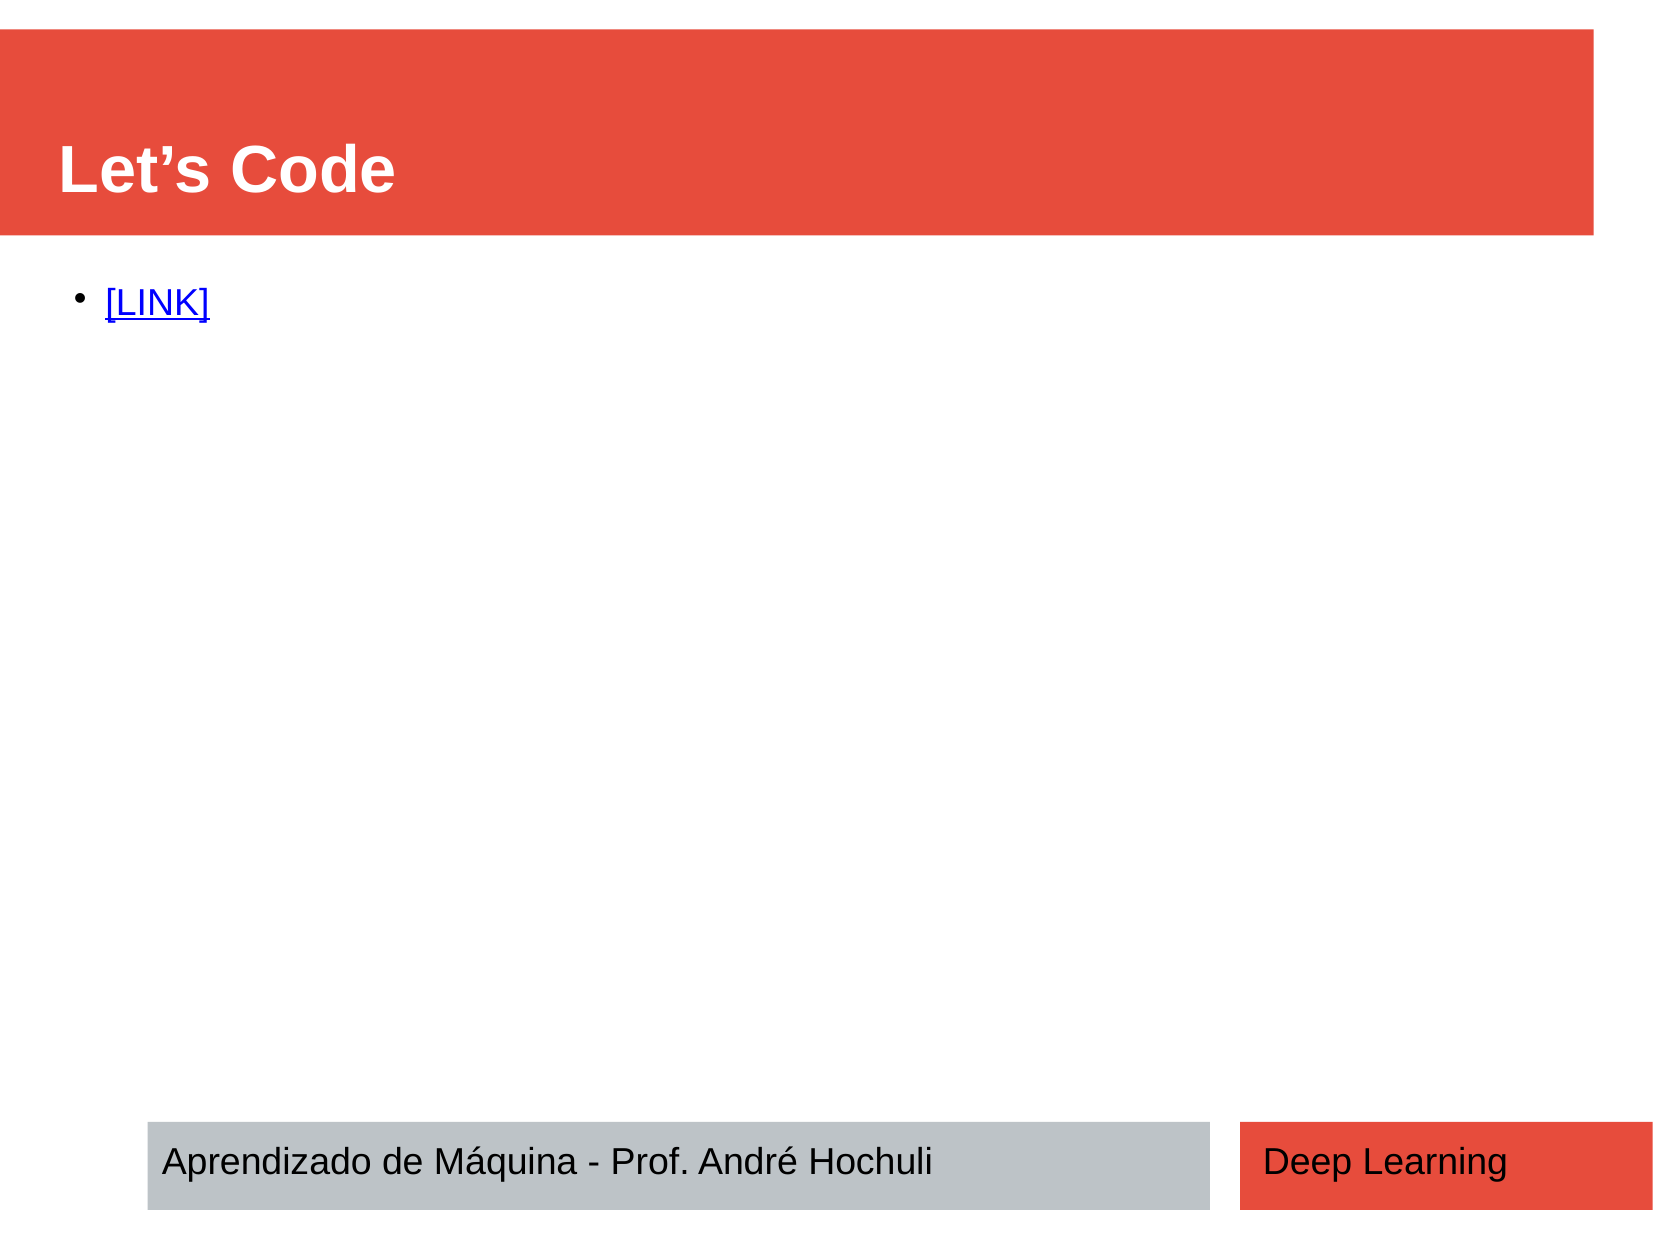

Let’s Code
[LINK]

Aprendizado de Máquina - Prof. André Hochuli
Deep Learning